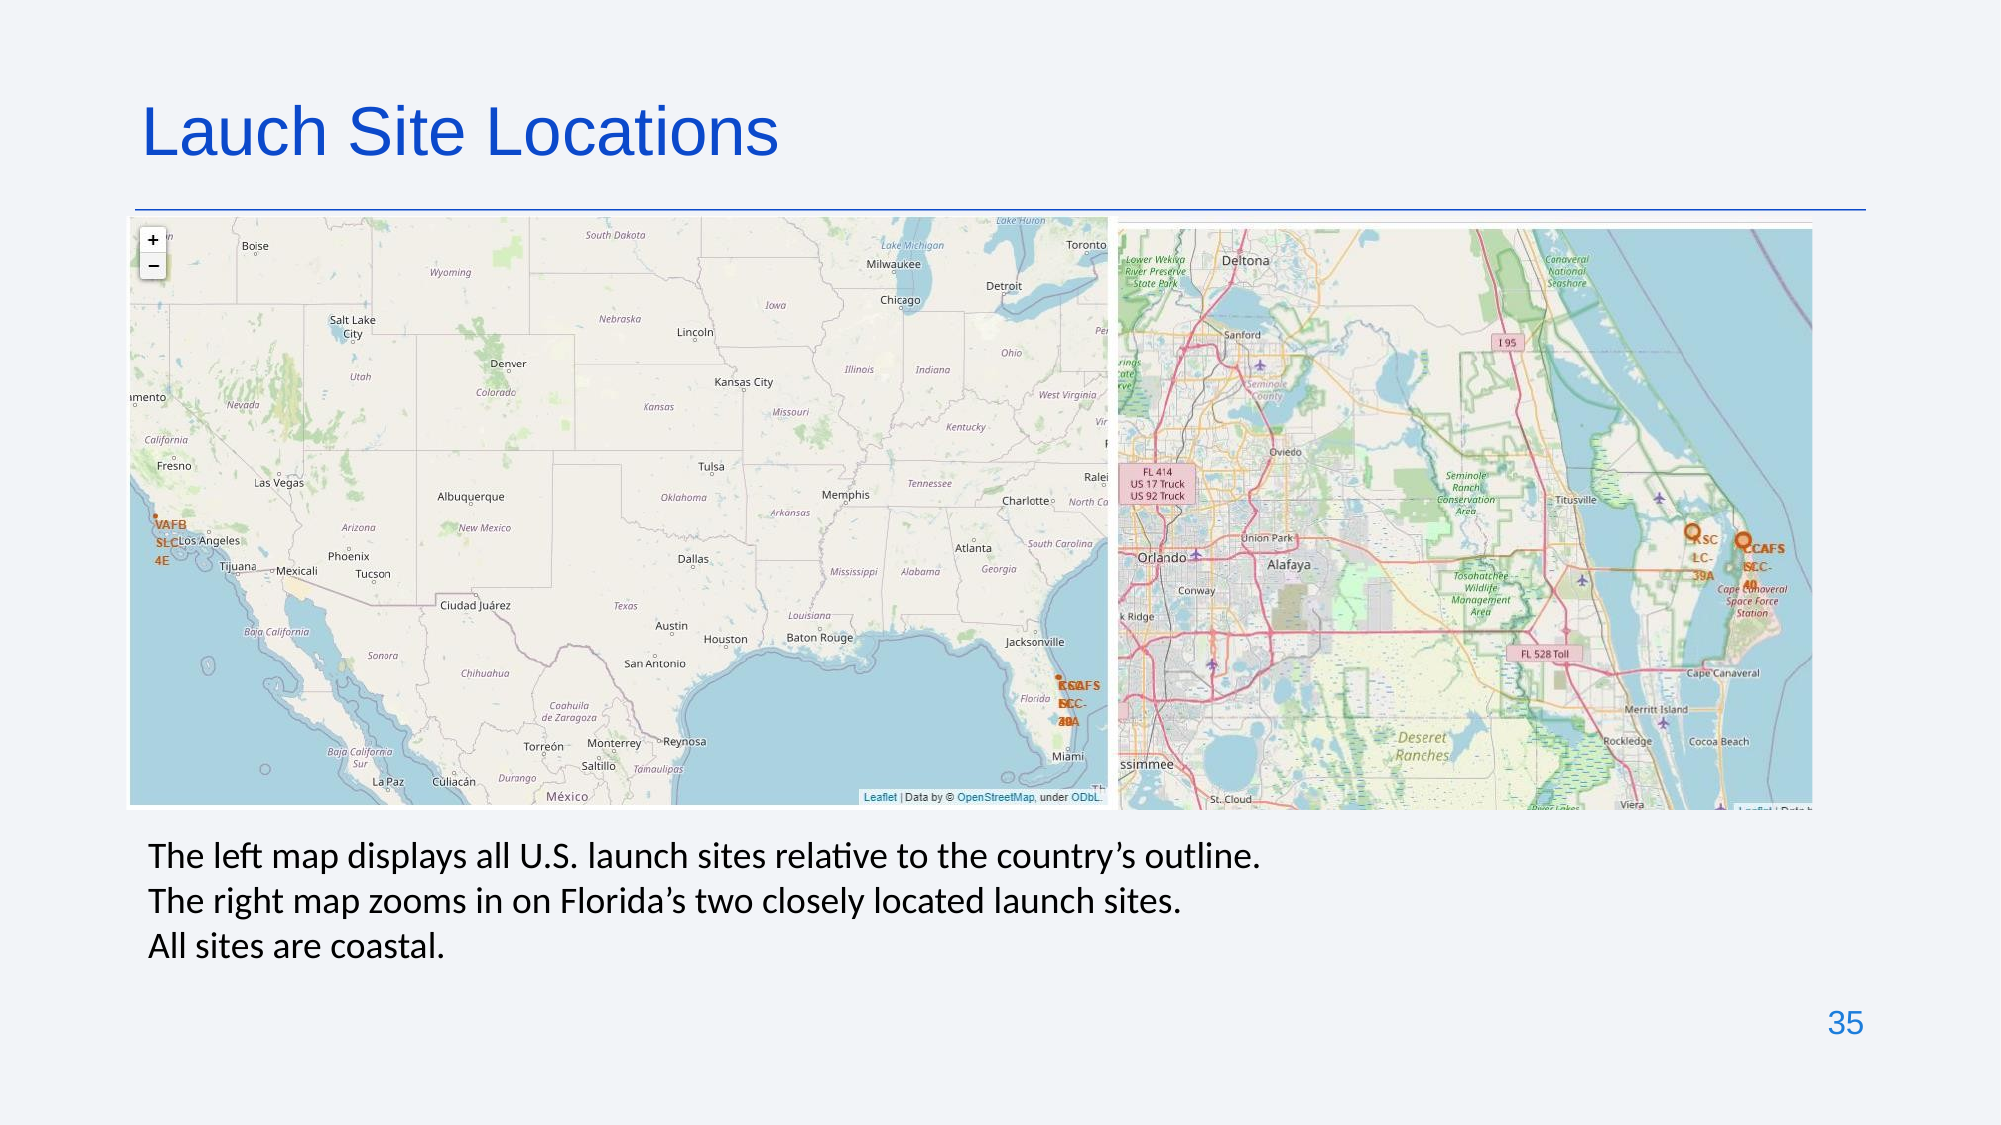

Lauch Site Locations

The left map displays all U.S. launch sites relative to the country’s outline.
The right map zooms in on Florida’s two closely located launch sites.
All sites are coastal.
35